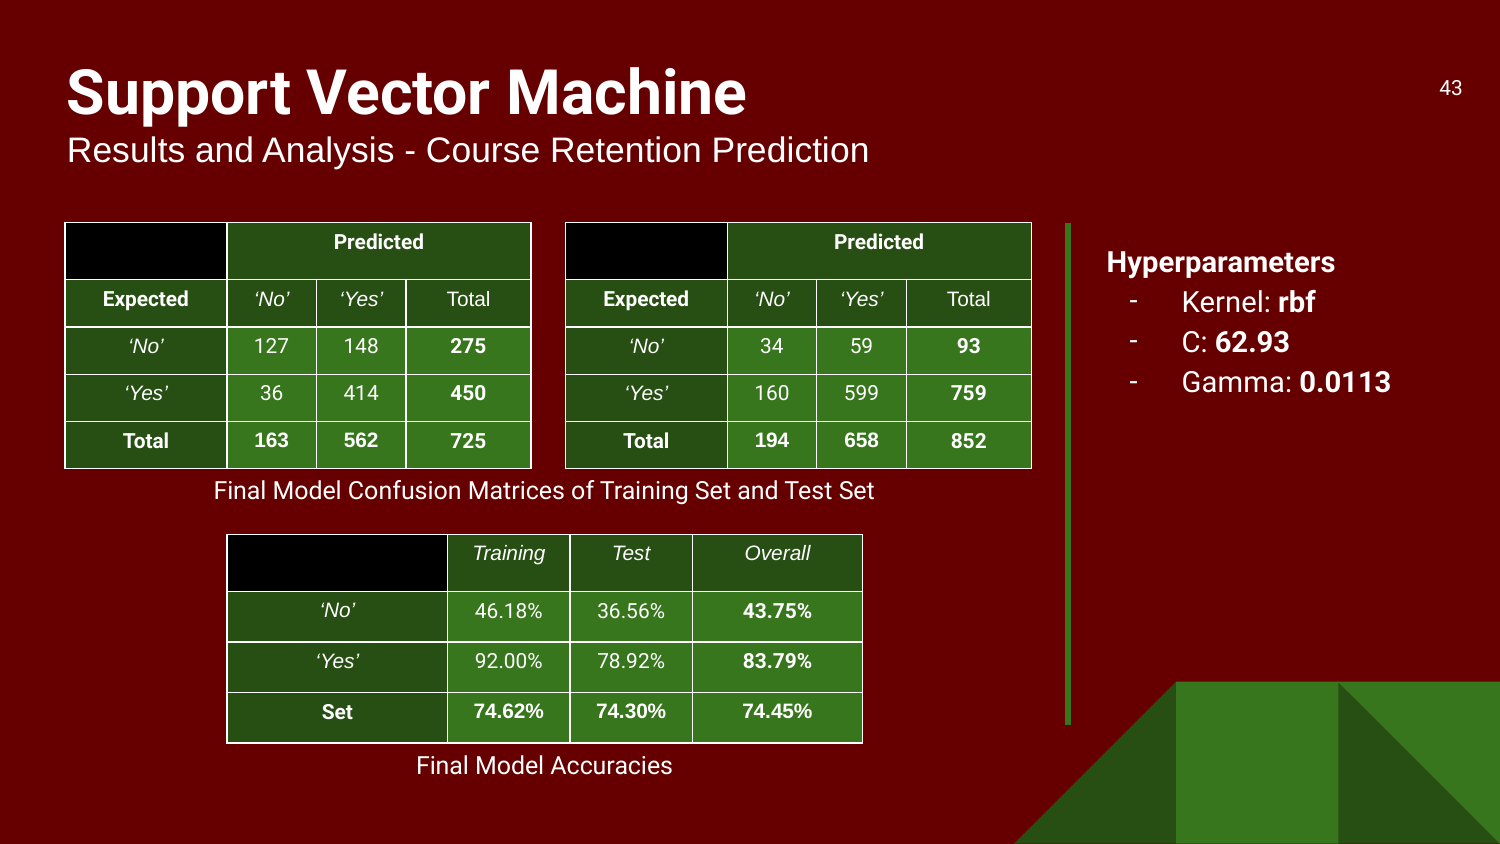

# Support Vector Machine
Results and Analysis - Course Retention Prediction
43
|  | Predicted |  |  |
| --- | --- | --- | --- |
| Expected | ‘No’ | ‘Yes’ | Total |
| ‘No’ | 127 | 148 | 275 |
| ‘Yes’ | 36 | 414 | 450 |
| Total | 163 | 562 | 725 |
|  | Predicted |  |  |
| --- | --- | --- | --- |
| Expected | ‘No’ | ‘Yes’ | Total |
| ‘No’ | 34 | 59 | 93 |
| ‘Yes’ | 160 | 599 | 759 |
| Total | 194 | 658 | 852 |
Hyperparameters
Kernel: rbf
C: 62.93
Gamma: 0.0113

Final Model Confusion Matrices of Training Set and Test Set
|  | Training | Test | Overall |
| --- | --- | --- | --- |
| ‘No’ | 46.18% | 36.56% | 43.75% |
| ‘Yes’ | 92.00% | 78.92% | 83.79% |
| Set | 74.62% | 74.30% | 74.45% |
Final Model Accuracies